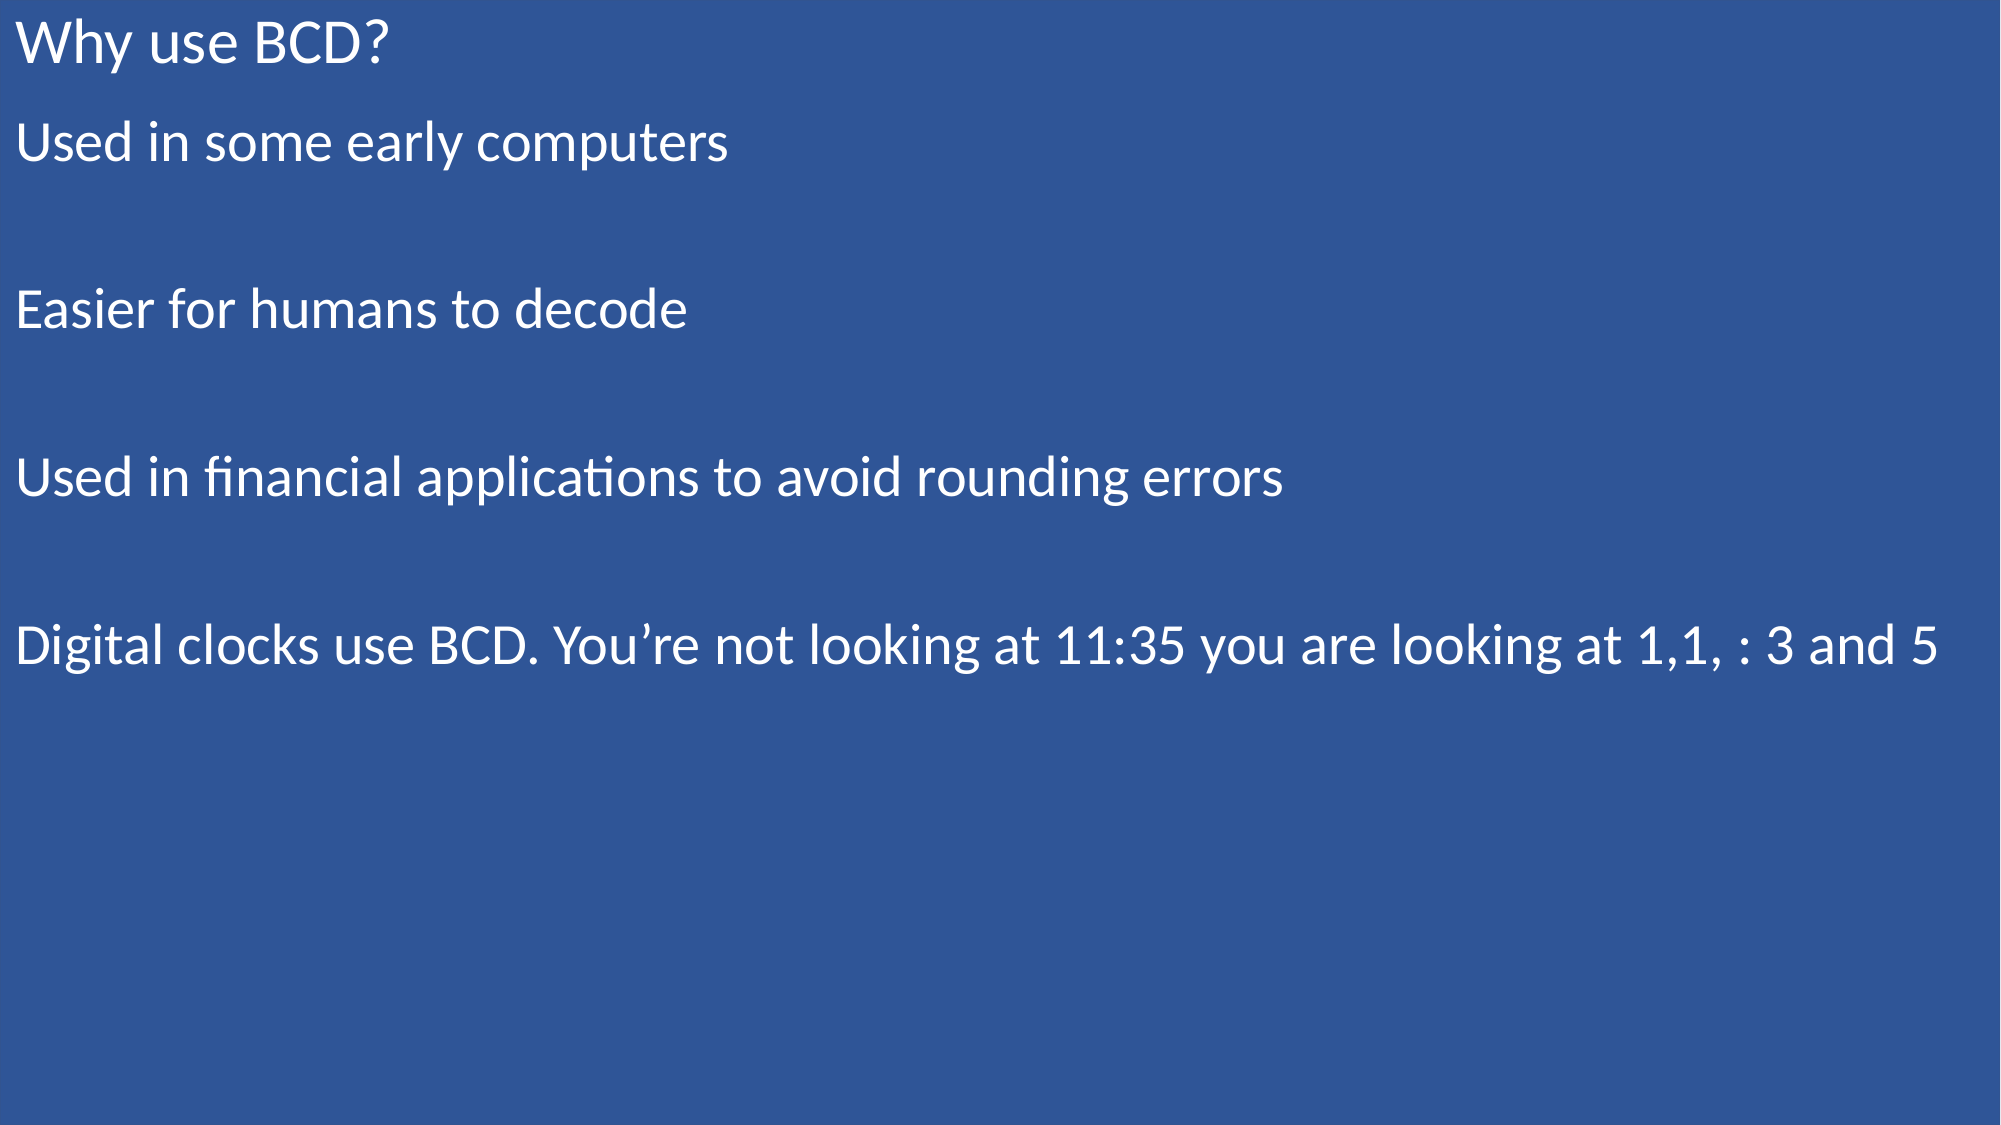

# Why use BCD?
Used in some early computers

Easier for humans to decode

Used in financial applications to avoid rounding errors

Digital clocks use BCD. You’re not looking at 11:35 you are looking at 1,1, : 3 and 5